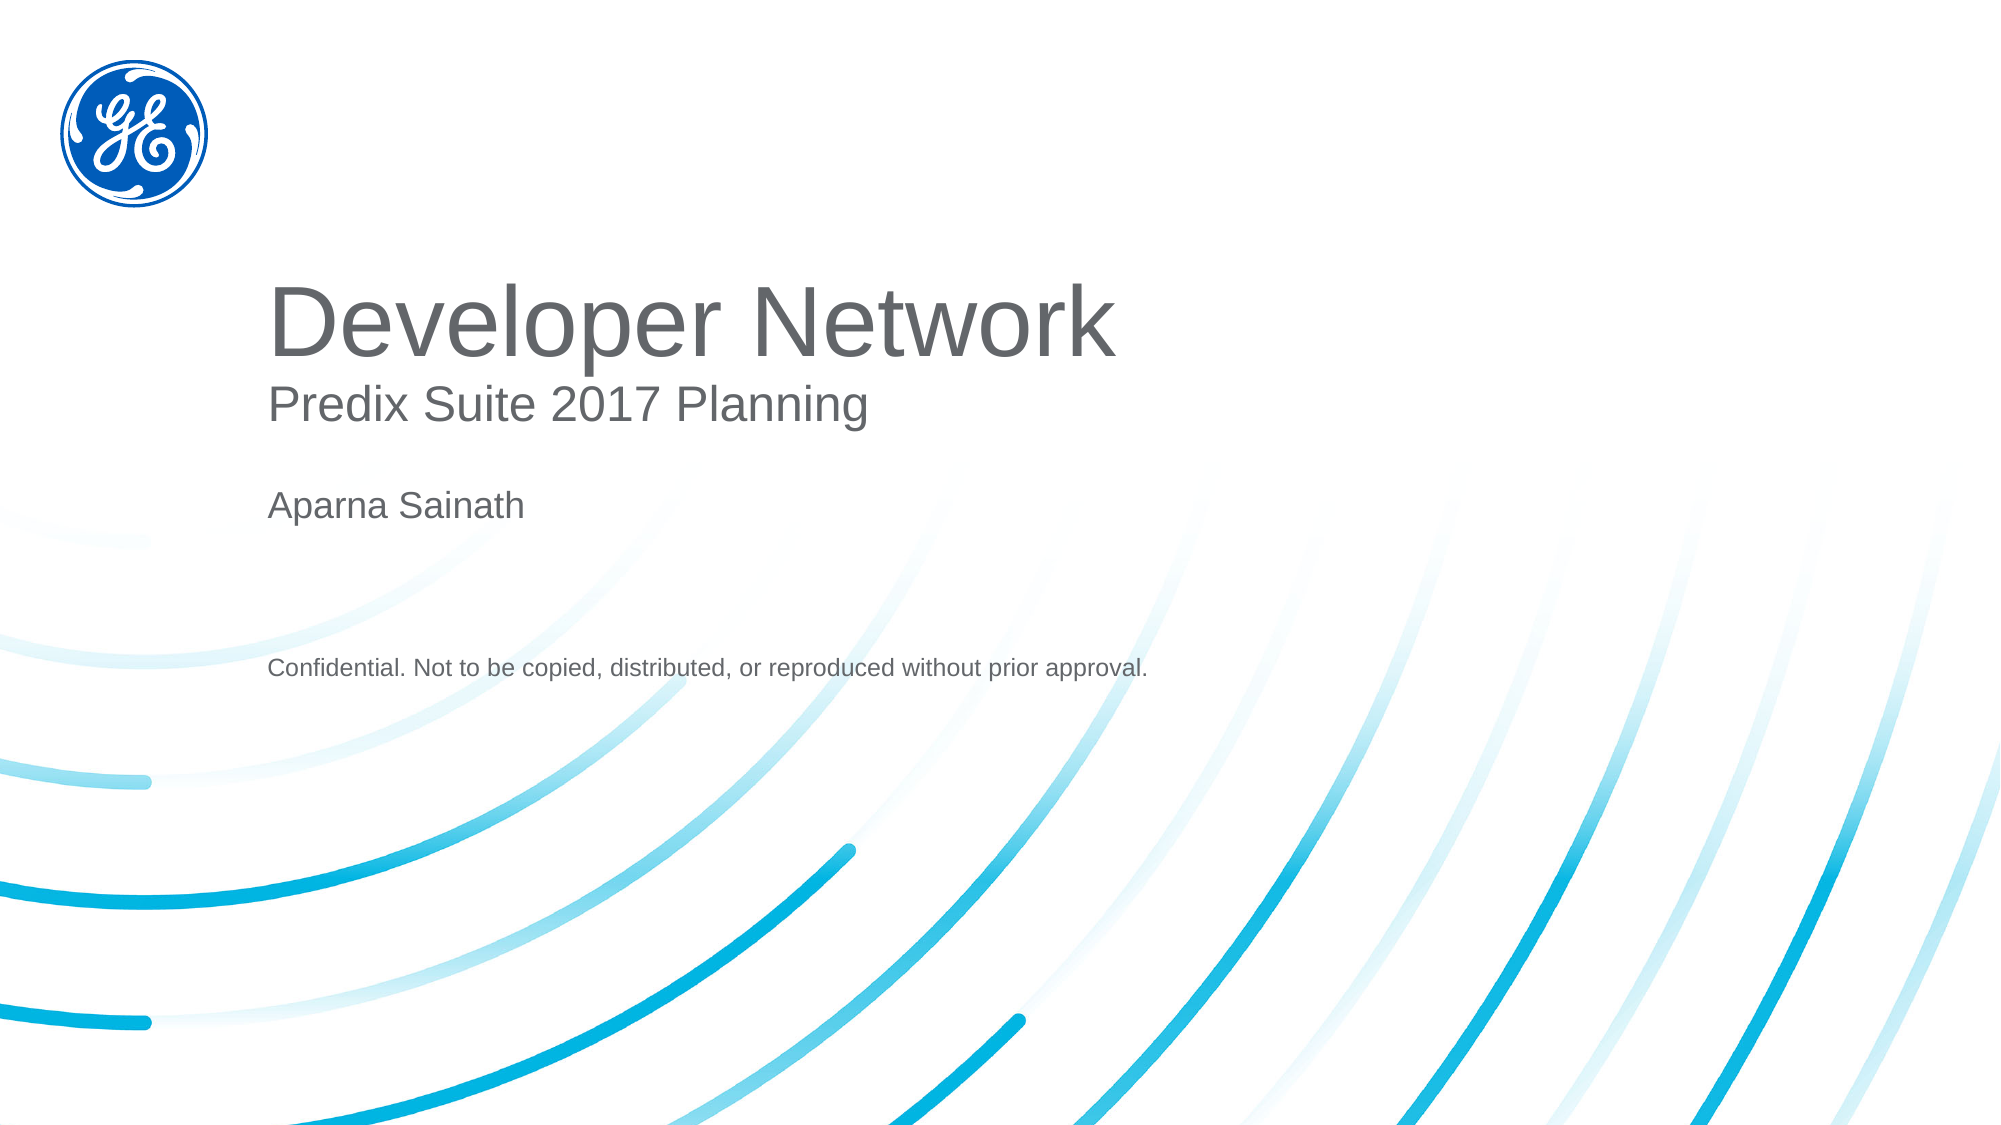

# Developer Network Predix Suite 2017 Planning Aparna Sainath